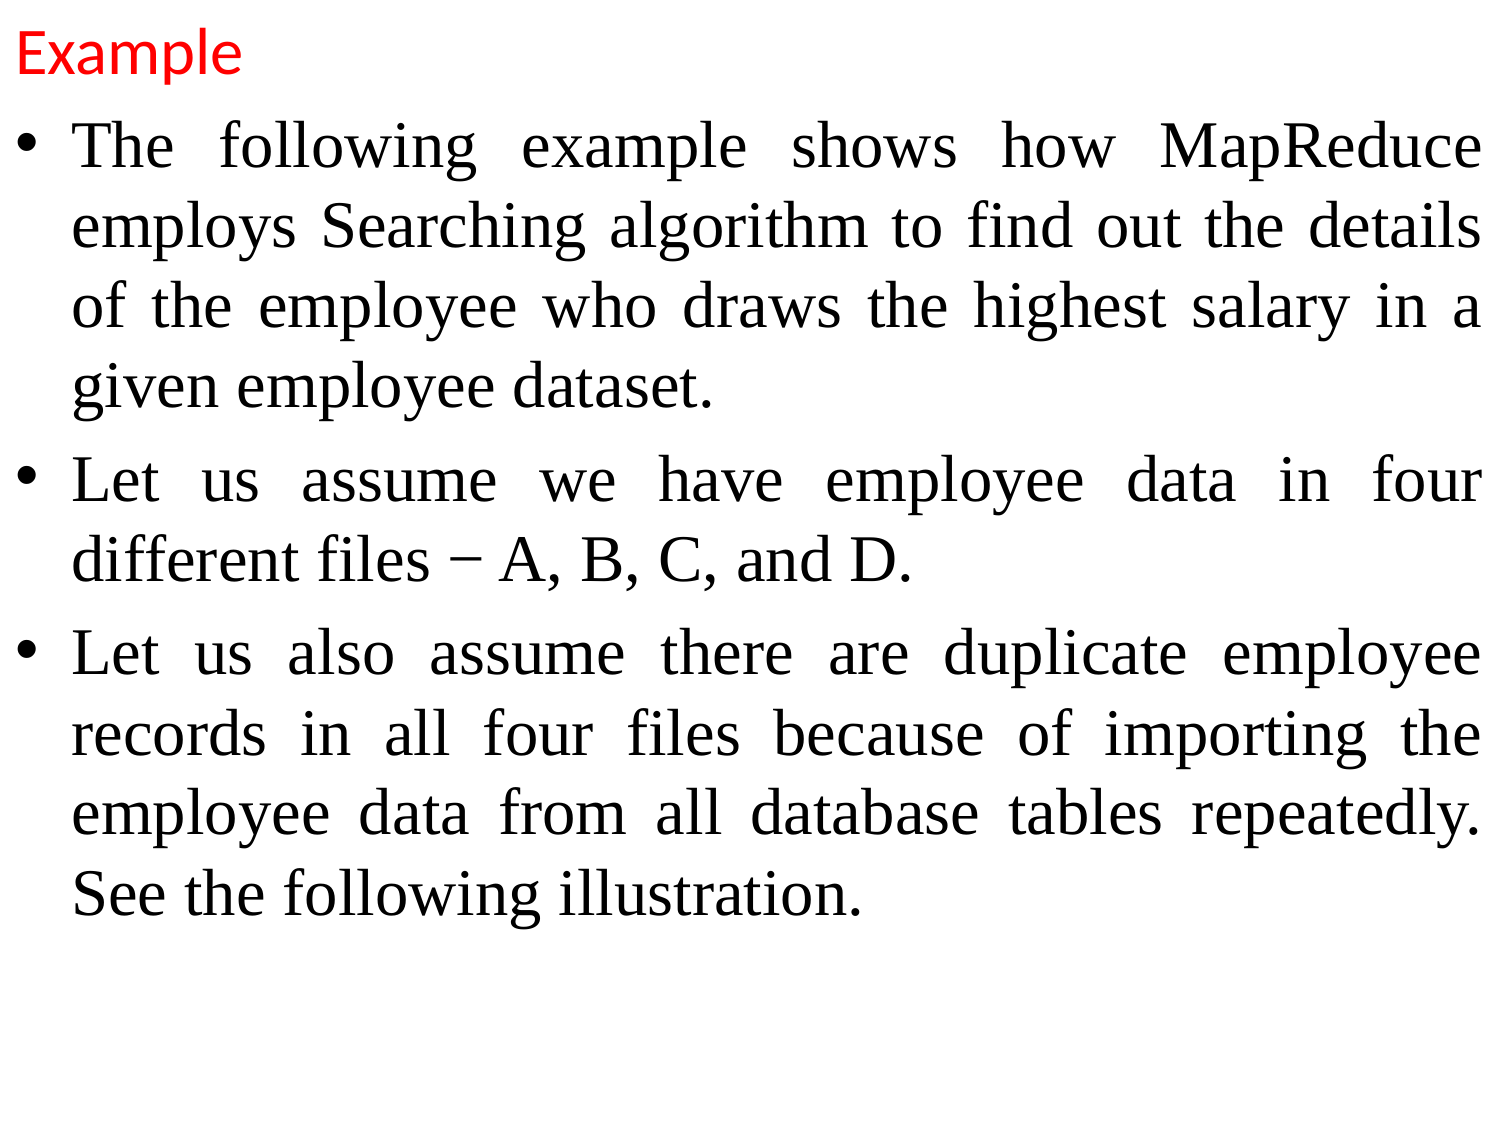

Example
The following example shows how MapReduce employs Searching algorithm to find out the details of the employee who draws the highest salary in a given employee dataset.
Let us assume we have employee data in four different files − A, B, C, and D.
Let us also assume there are duplicate employee records in all four files because of importing the employee data from all database tables repeatedly. See the following illustration.